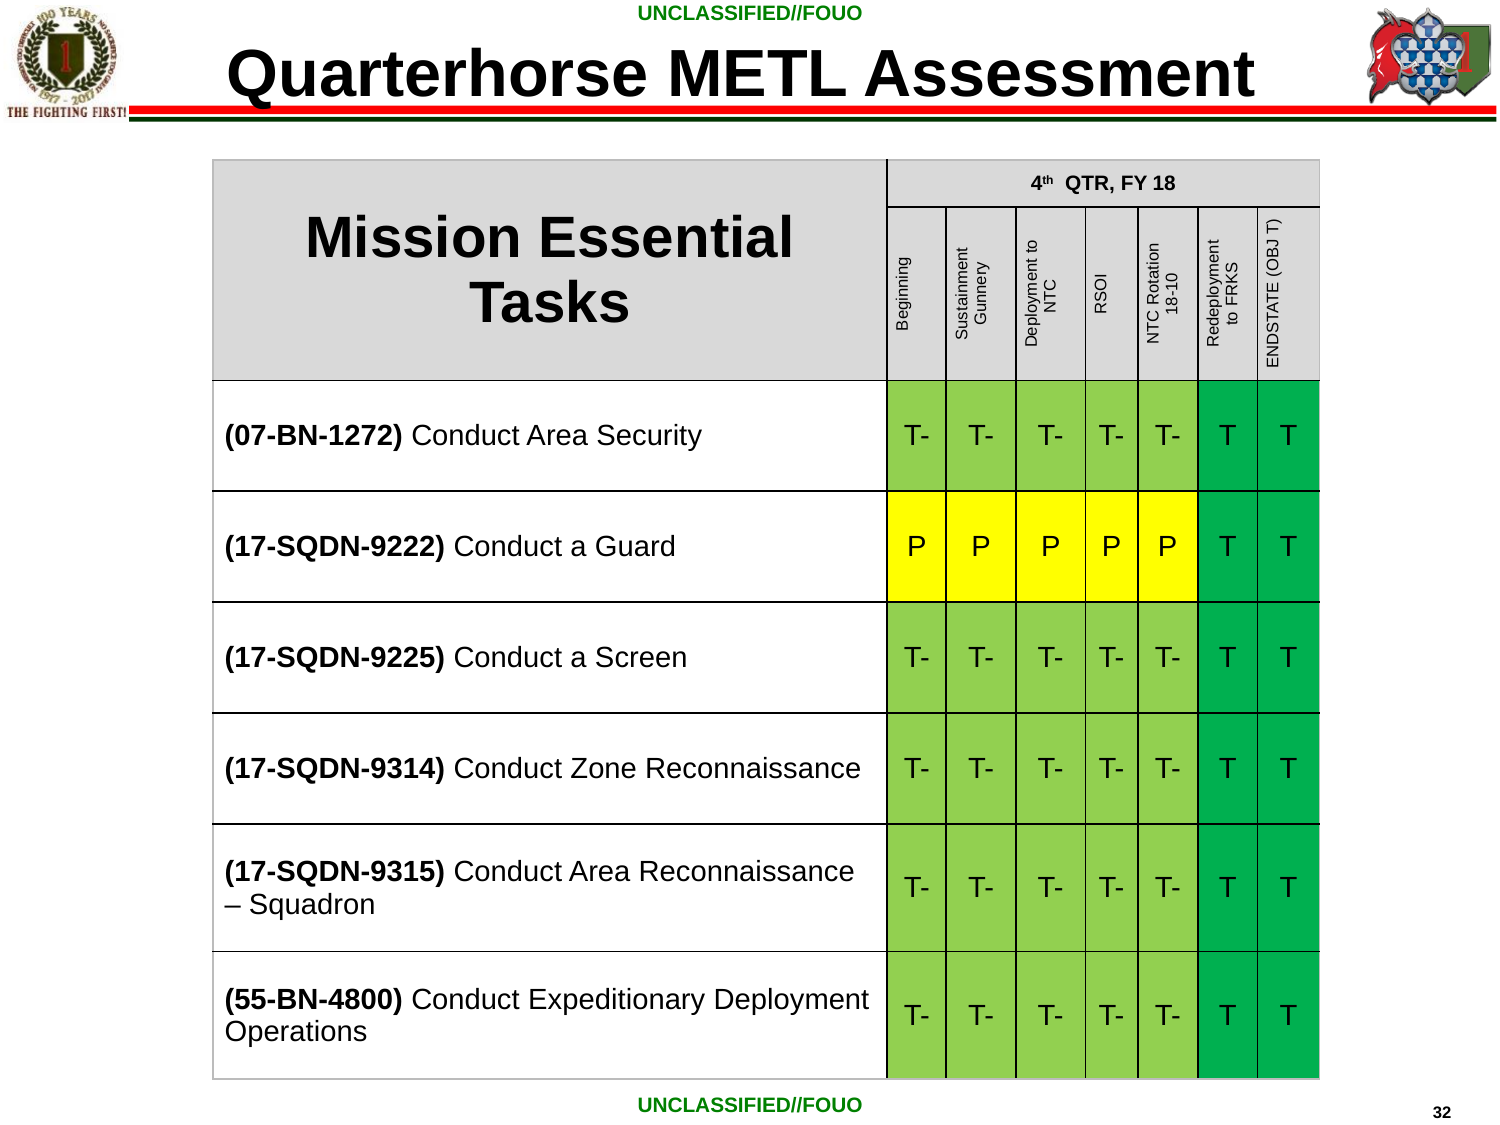

Quarterhorse METL Assessment
| Mission Essential Tasks | 4th QTR, FY 18 |  |  |  |  |  |  |
| --- | --- | --- | --- | --- | --- | --- | --- |
|  | Beginning | Sustainment Gunnery | Deployment to NTC | RSOI | NTC Rotation 18-10 | Redeployment to FRKS | ENDSTATE (OBJ T) |
| (07-BN-1272) Conduct Area Security | T- | T- | T- | T- | T- | T | T |
| (17-SQDN-9222) Conduct a Guard | P | P | P | P | P | T | T |
| (17-SQDN-9225) Conduct a Screen | T- | T- | T- | T- | T- | T | T |
| (17-SQDN-9314) Conduct Zone Reconnaissance | T- | T- | T- | T- | T- | T | T |
| (17-SQDN-9315) Conduct Area Reconnaissance – Squadron | T- | T- | T- | T- | T- | T | T |
| (55-BN-4800) Conduct Expeditionary Deployment Operations | T- | T- | T- | T- | T- | T | T |